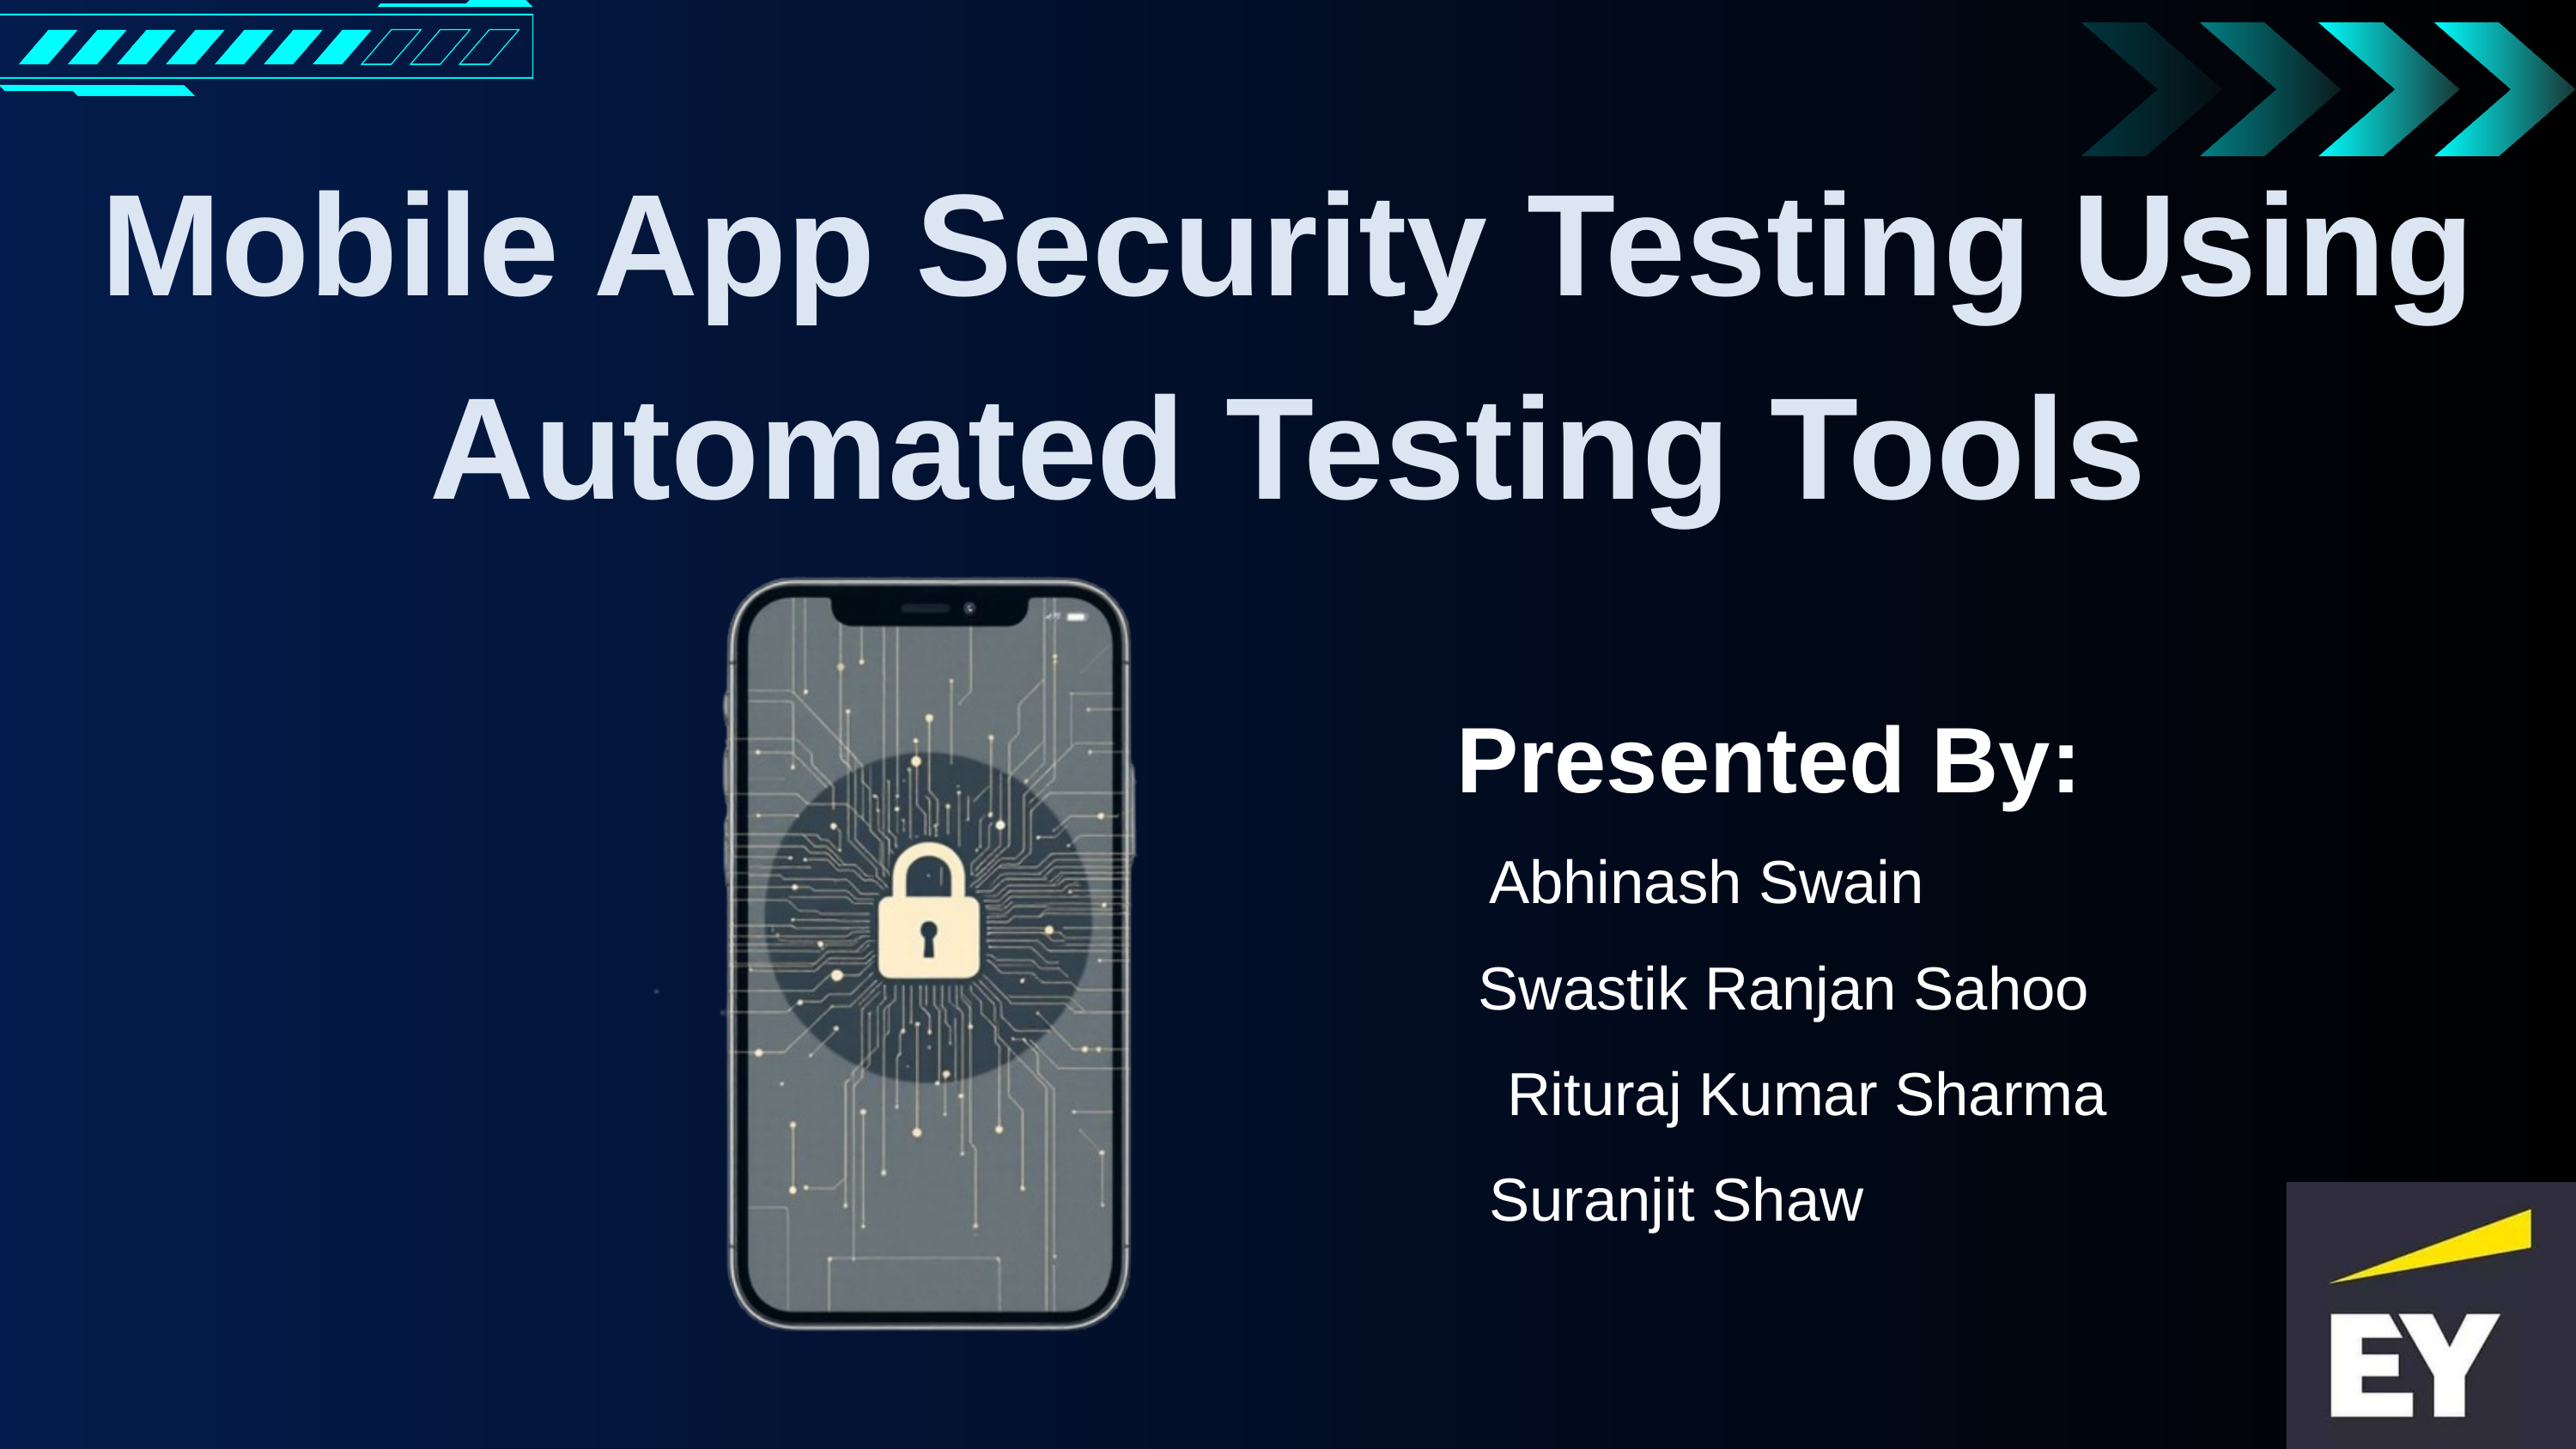

Mobile App Security Testing Using Automated Testing Tools

Presented By:
Abhinash Swain
Swastik Ranjan Sahoo
Rituraj Kumar Sharma
Suranjit Shaw